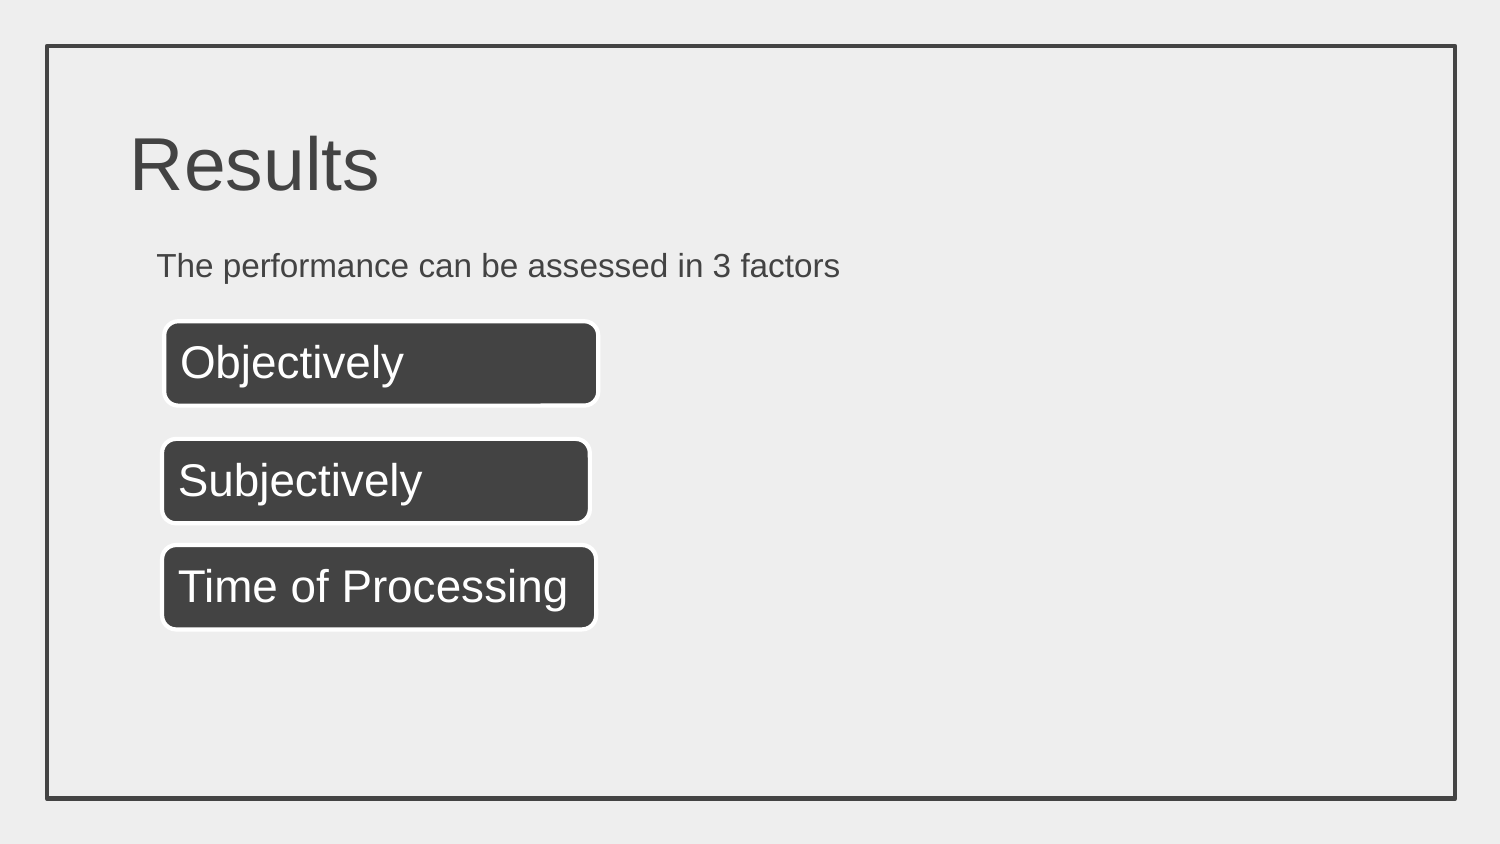

# Results
The performance can be assessed in 3 factors

Objectively

Subjectively

Time of Processing